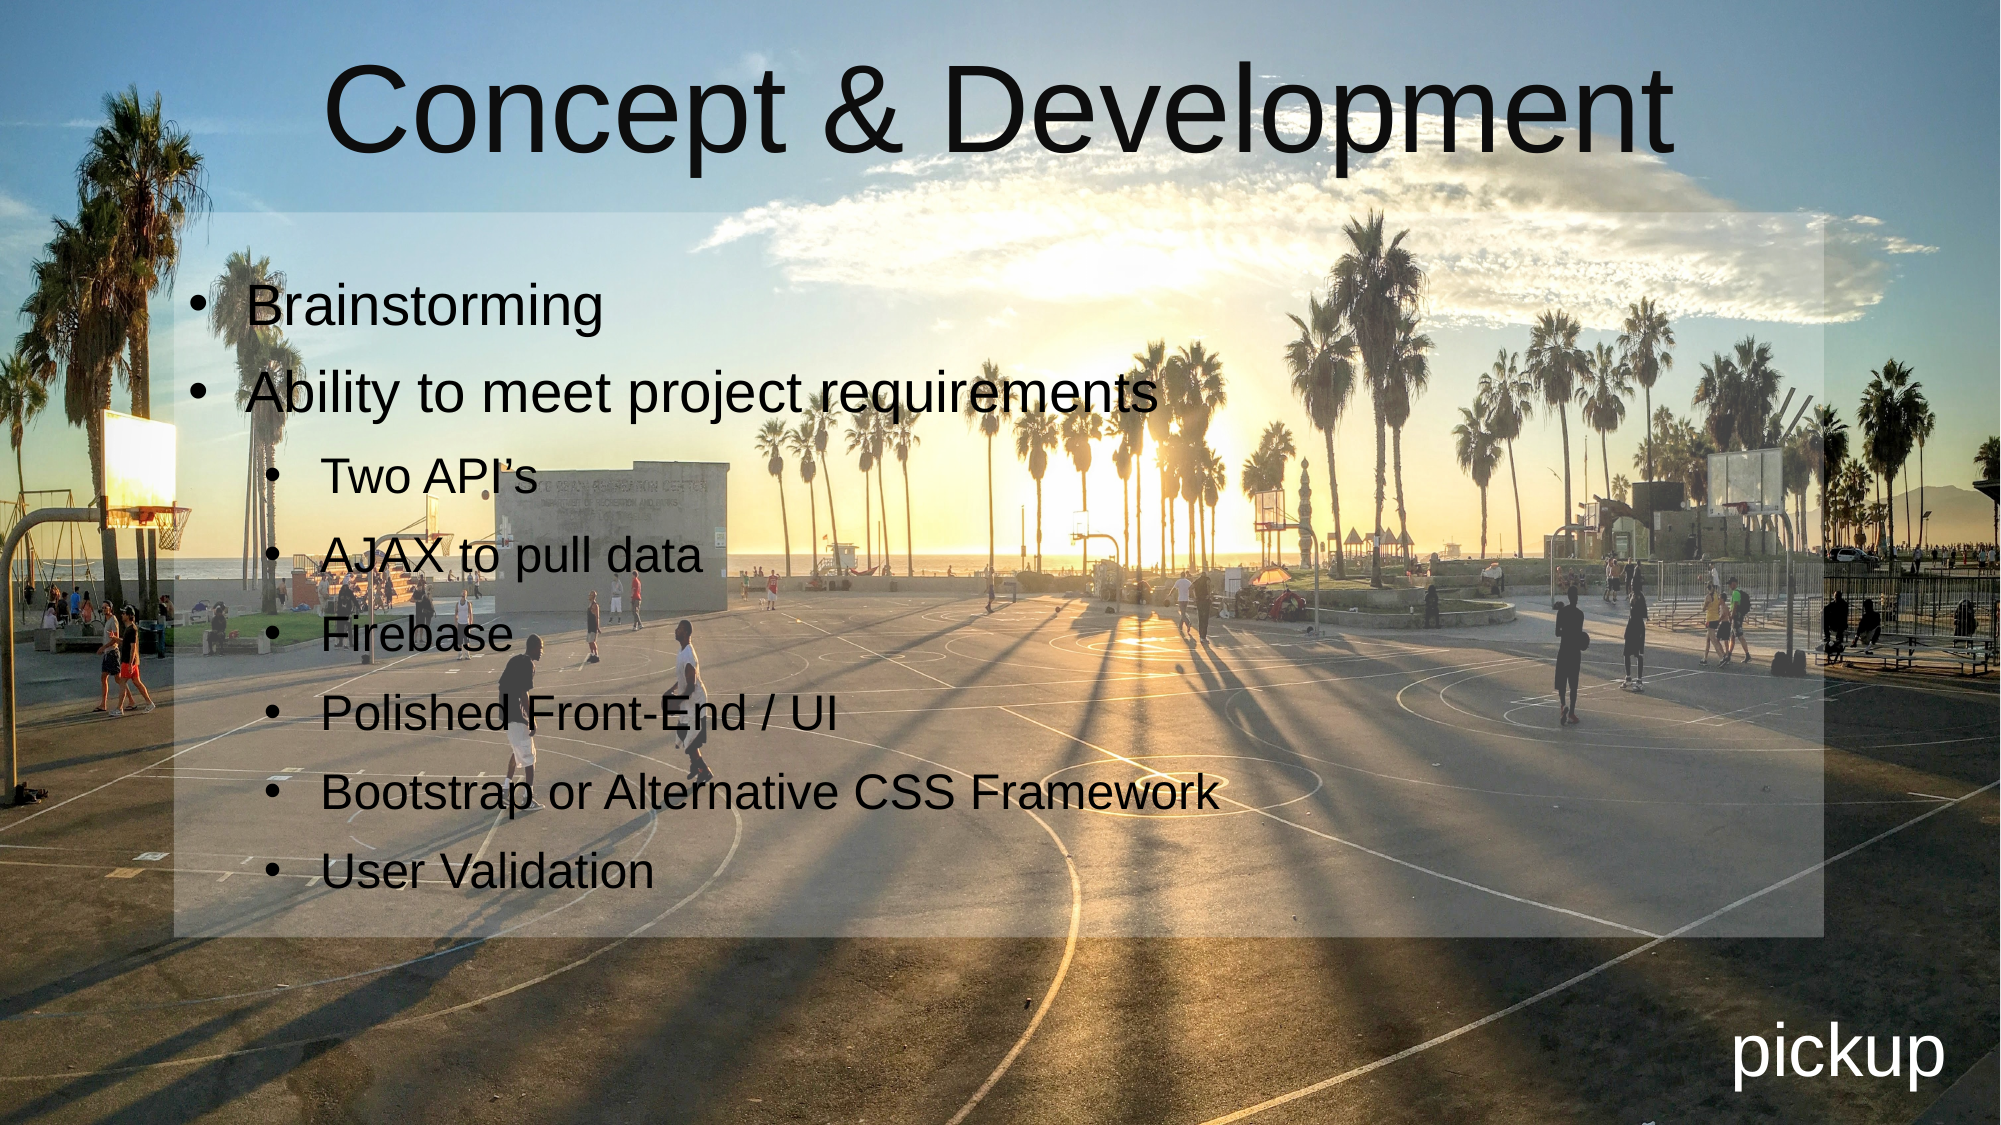

# Concept & Development

Brainstorming
Ability to meet project requirements
Two API’s
AJAX to pull data
Firebase
Polished Front-End / UI
Bootstrap or Alternative CSS Framework
User Validation

pickup